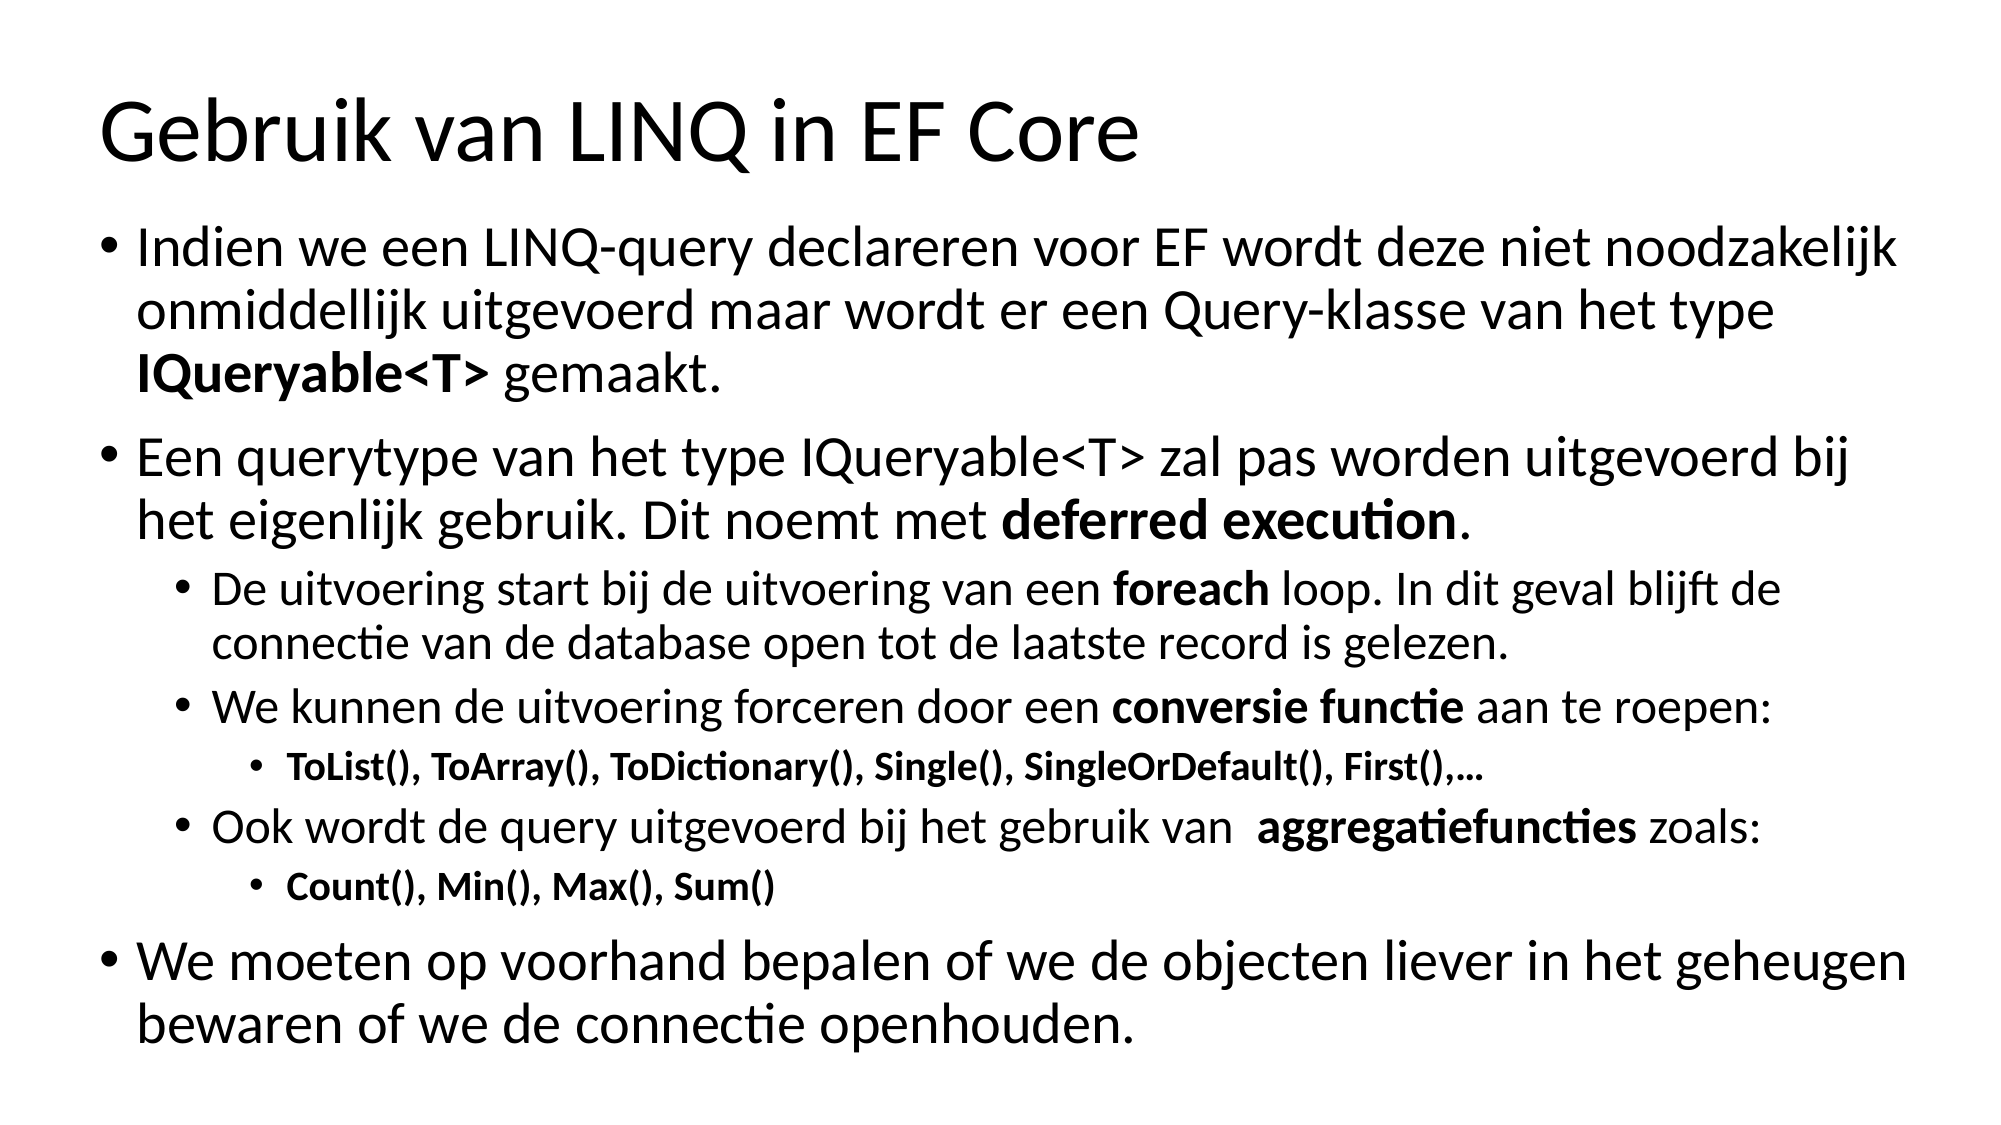

# Gebruik van LINQ in EF Core
Indien we een LINQ-query declareren voor EF wordt deze niet noodzakelijk onmiddellijk uitgevoerd maar wordt er een Query-klasse van het type IQueryable<T> gemaakt.
Een querytype van het type IQueryable<T> zal pas worden uitgevoerd bij het eigenlijk gebruik. Dit noemt met deferred execution.
De uitvoering start bij de uitvoering van een foreach loop. In dit geval blijft de connectie van de database open tot de laatste record is gelezen.
We kunnen de uitvoering forceren door een conversie functie aan te roepen:
ToList(), ToArray(), ToDictionary(), Single(), SingleOrDefault(), First(),…
Ook wordt de query uitgevoerd bij het gebruik van  aggregatiefuncties zoals:
Count(), Min(), Max(), Sum()
We moeten op voorhand bepalen of we de objecten liever in het geheugen bewaren of we de connectie openhouden.